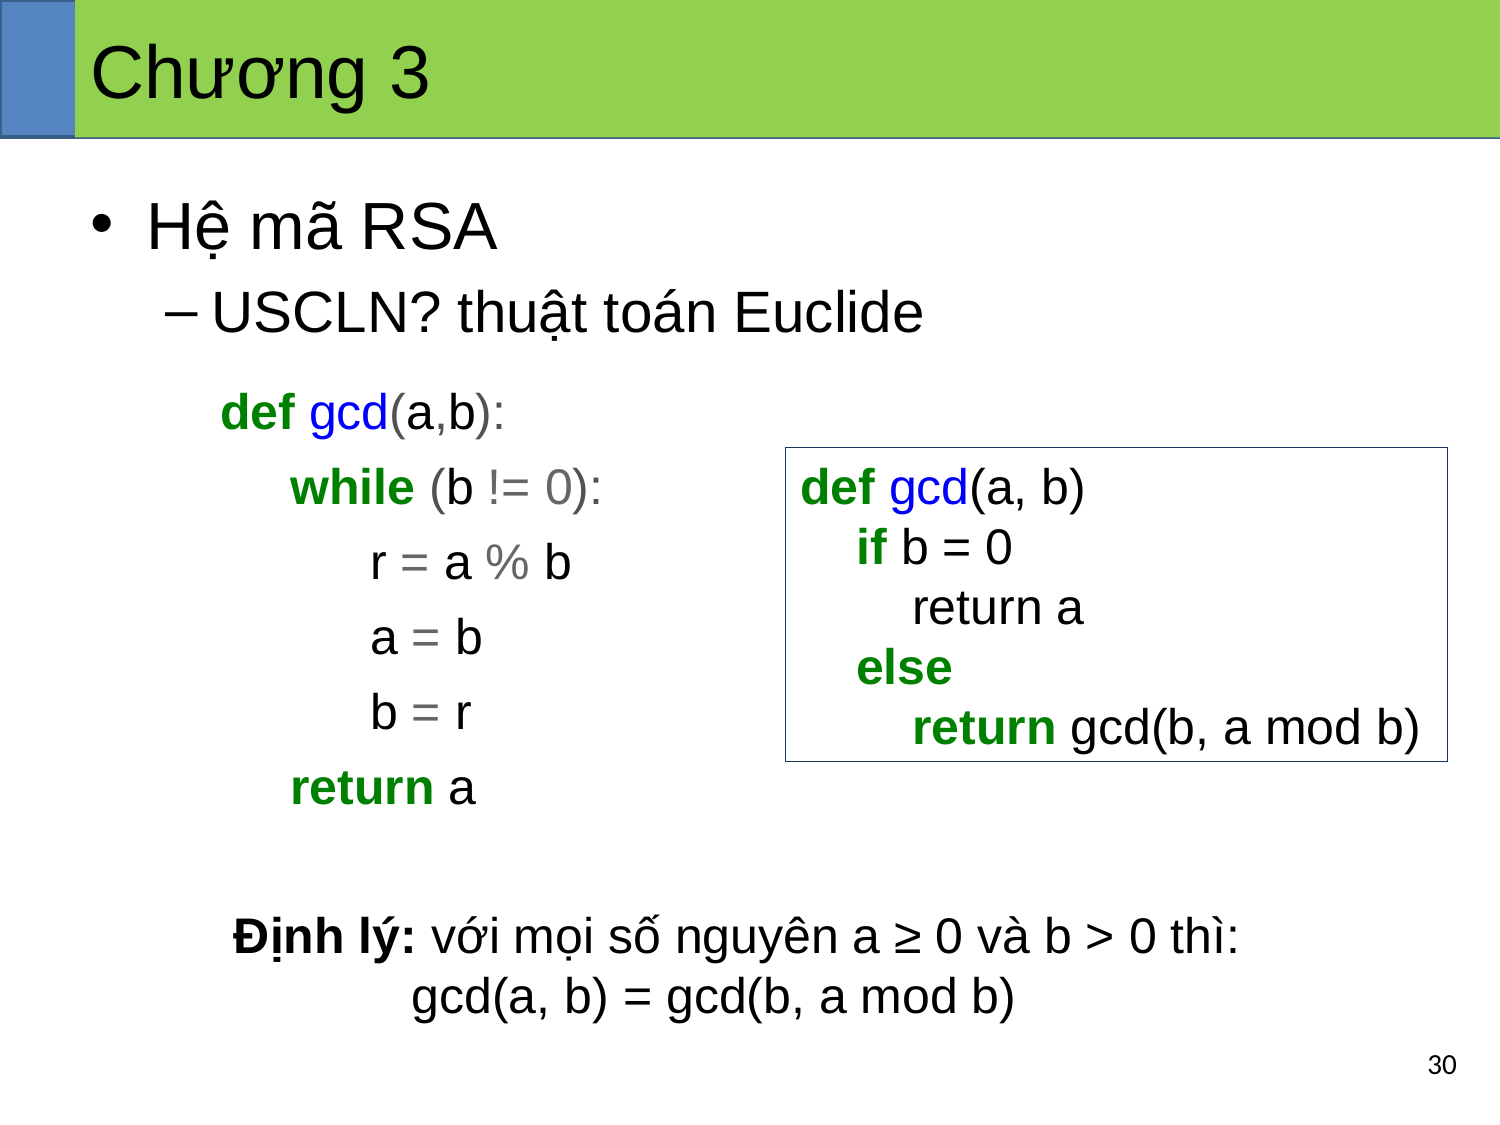

# Chương 3
Hệ mã RSA
USCLN? thuật toán Euclide
def gcd(a,b):
     while (b != 0):
	r = a % b
	a = b
	b = r
     return a
def gcd(a, b)
    if b = 0
        return a
    else
        return gcd(b, a mod b)
Định lý: với mọi số nguyên a ≥ 0 và b > 0 thì:
	  gcd(a, b) = gcd(b, a mod b)
30